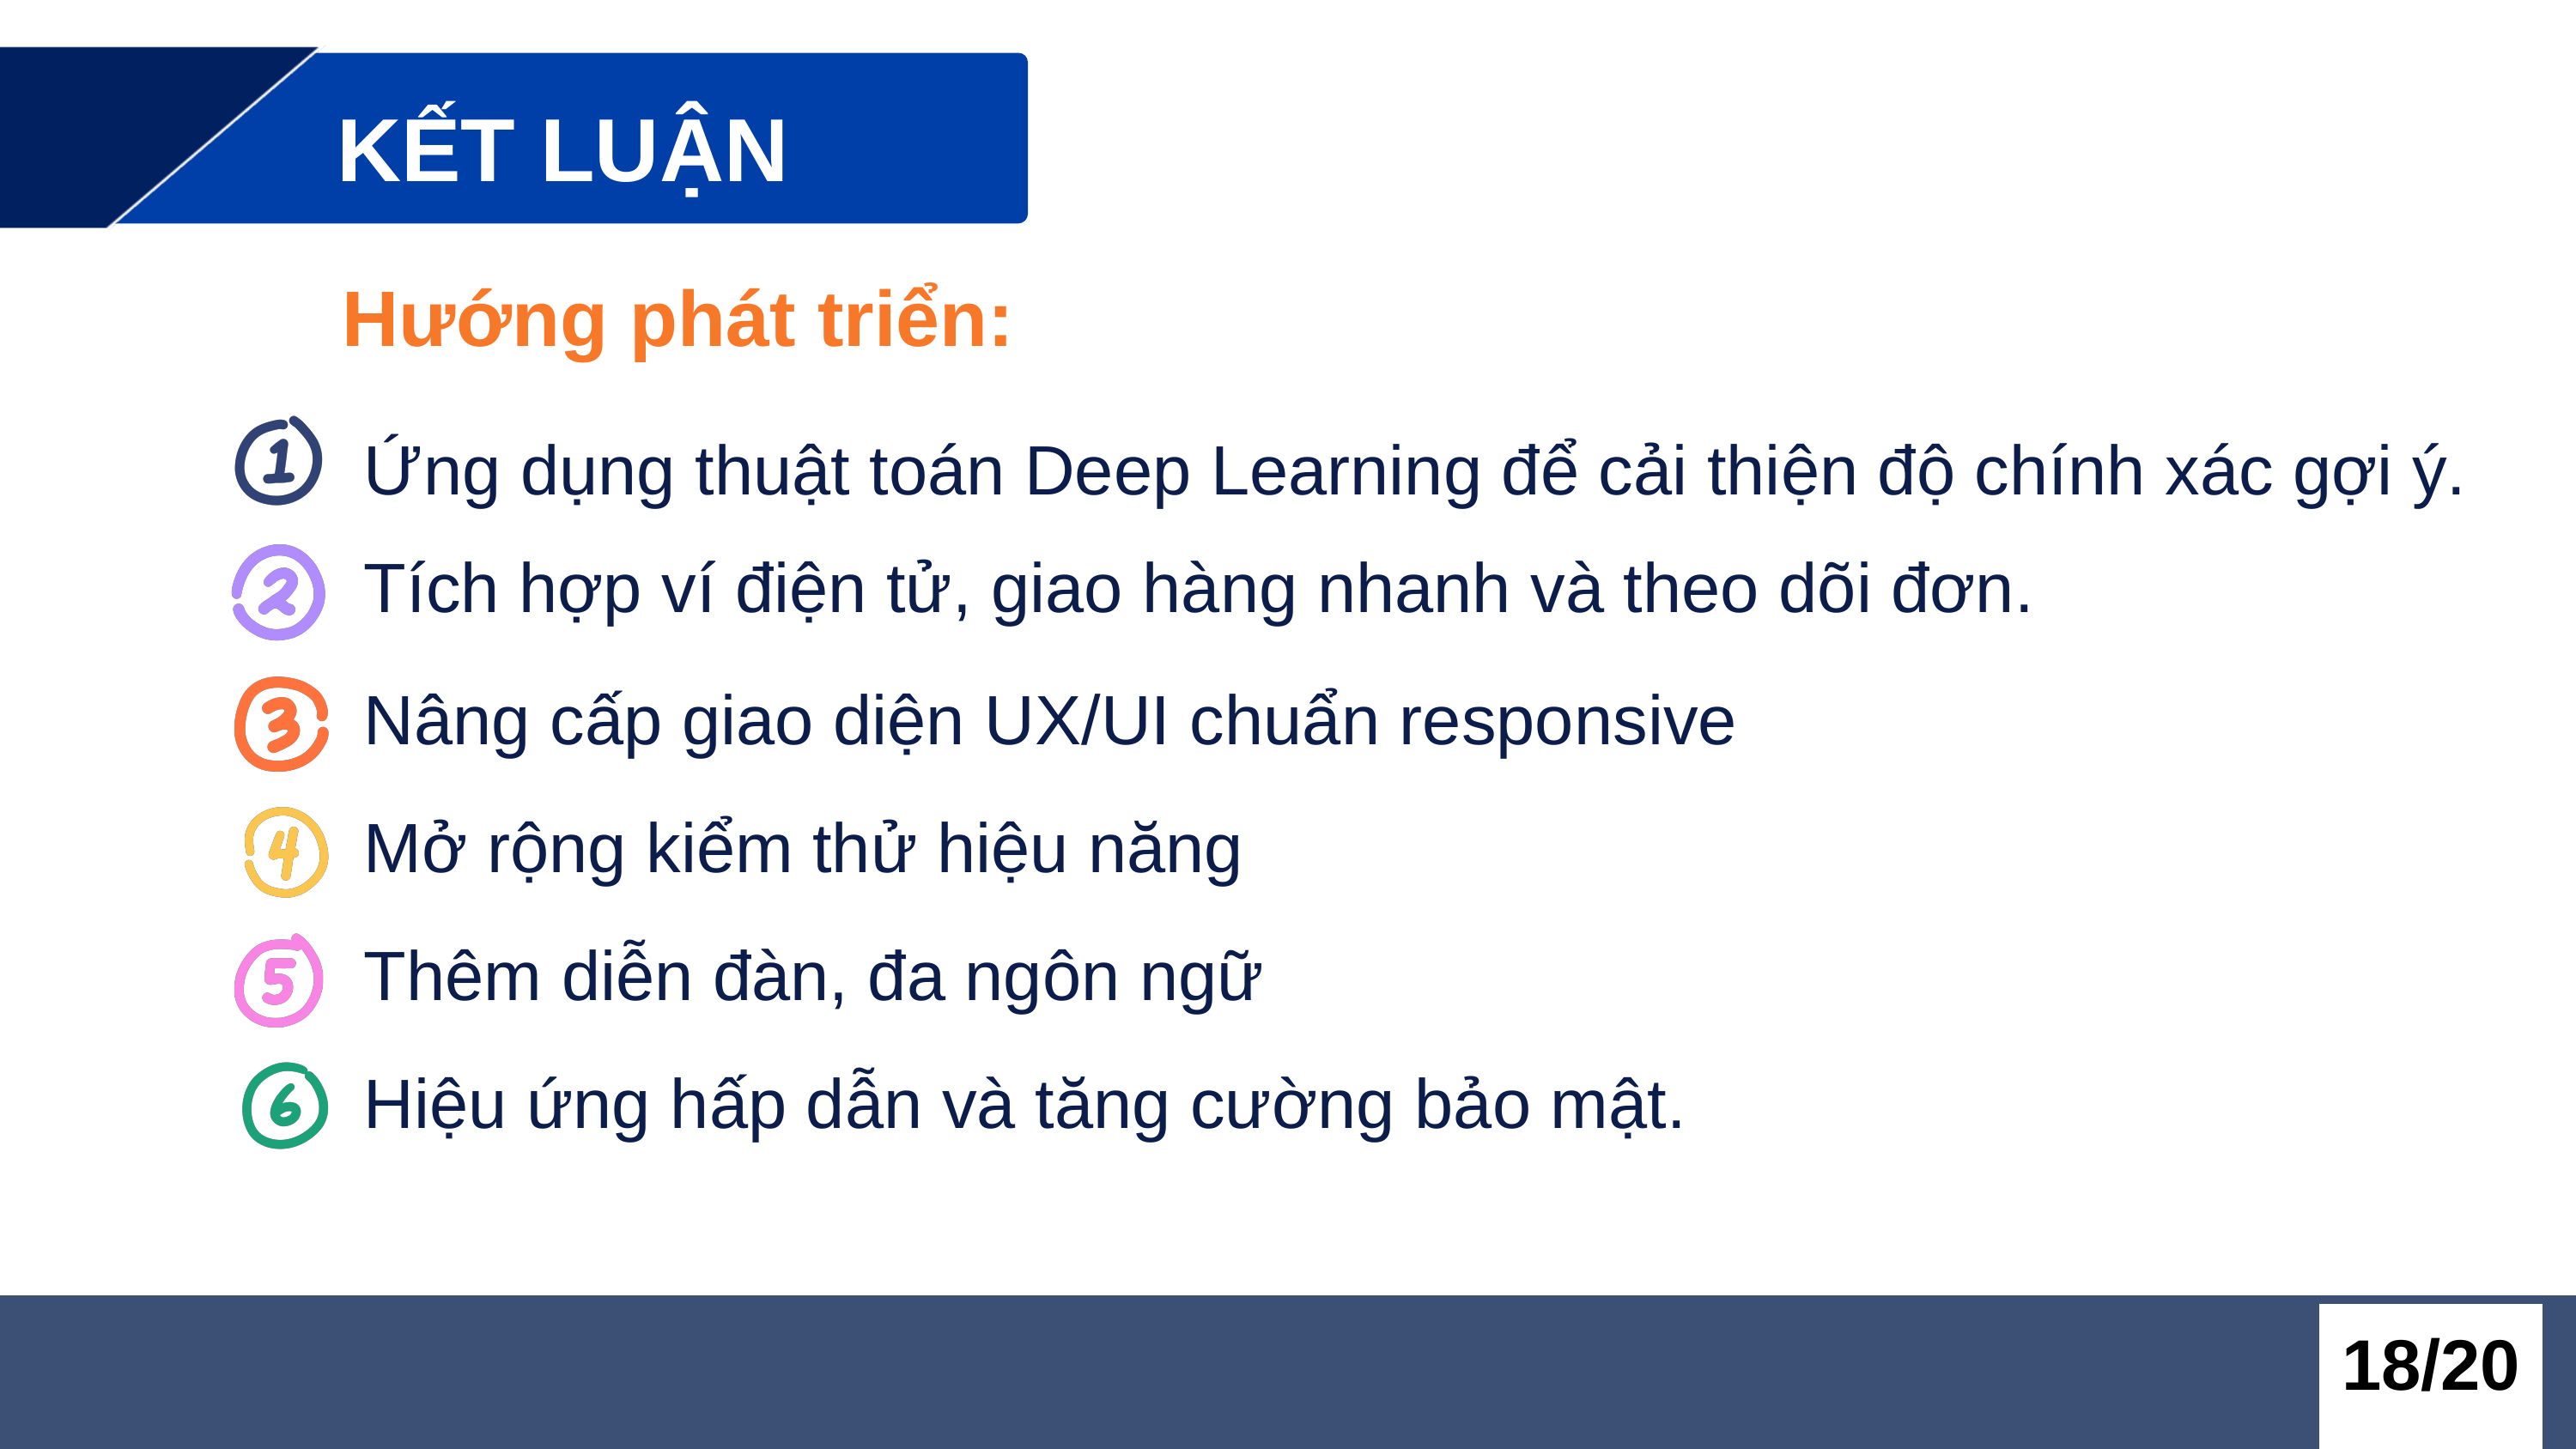

KẾT LUẬN

Hướng phát triển:
Ứng dụng thuật toán Deep Learning để cải thiện độ chính xác gợi ý.

Tích hợp ví điện tử, giao hàng nhanh và theo dõi đơn.

Nâng cấp giao diện UX/UI chuẩn responsive

Mở rộng kiểm thử hiệu năng

Thêm diễn đàn, đa ngôn ngữ

Hiệu ứng hấp dẫn và tăng cường bảo mật.

18/20